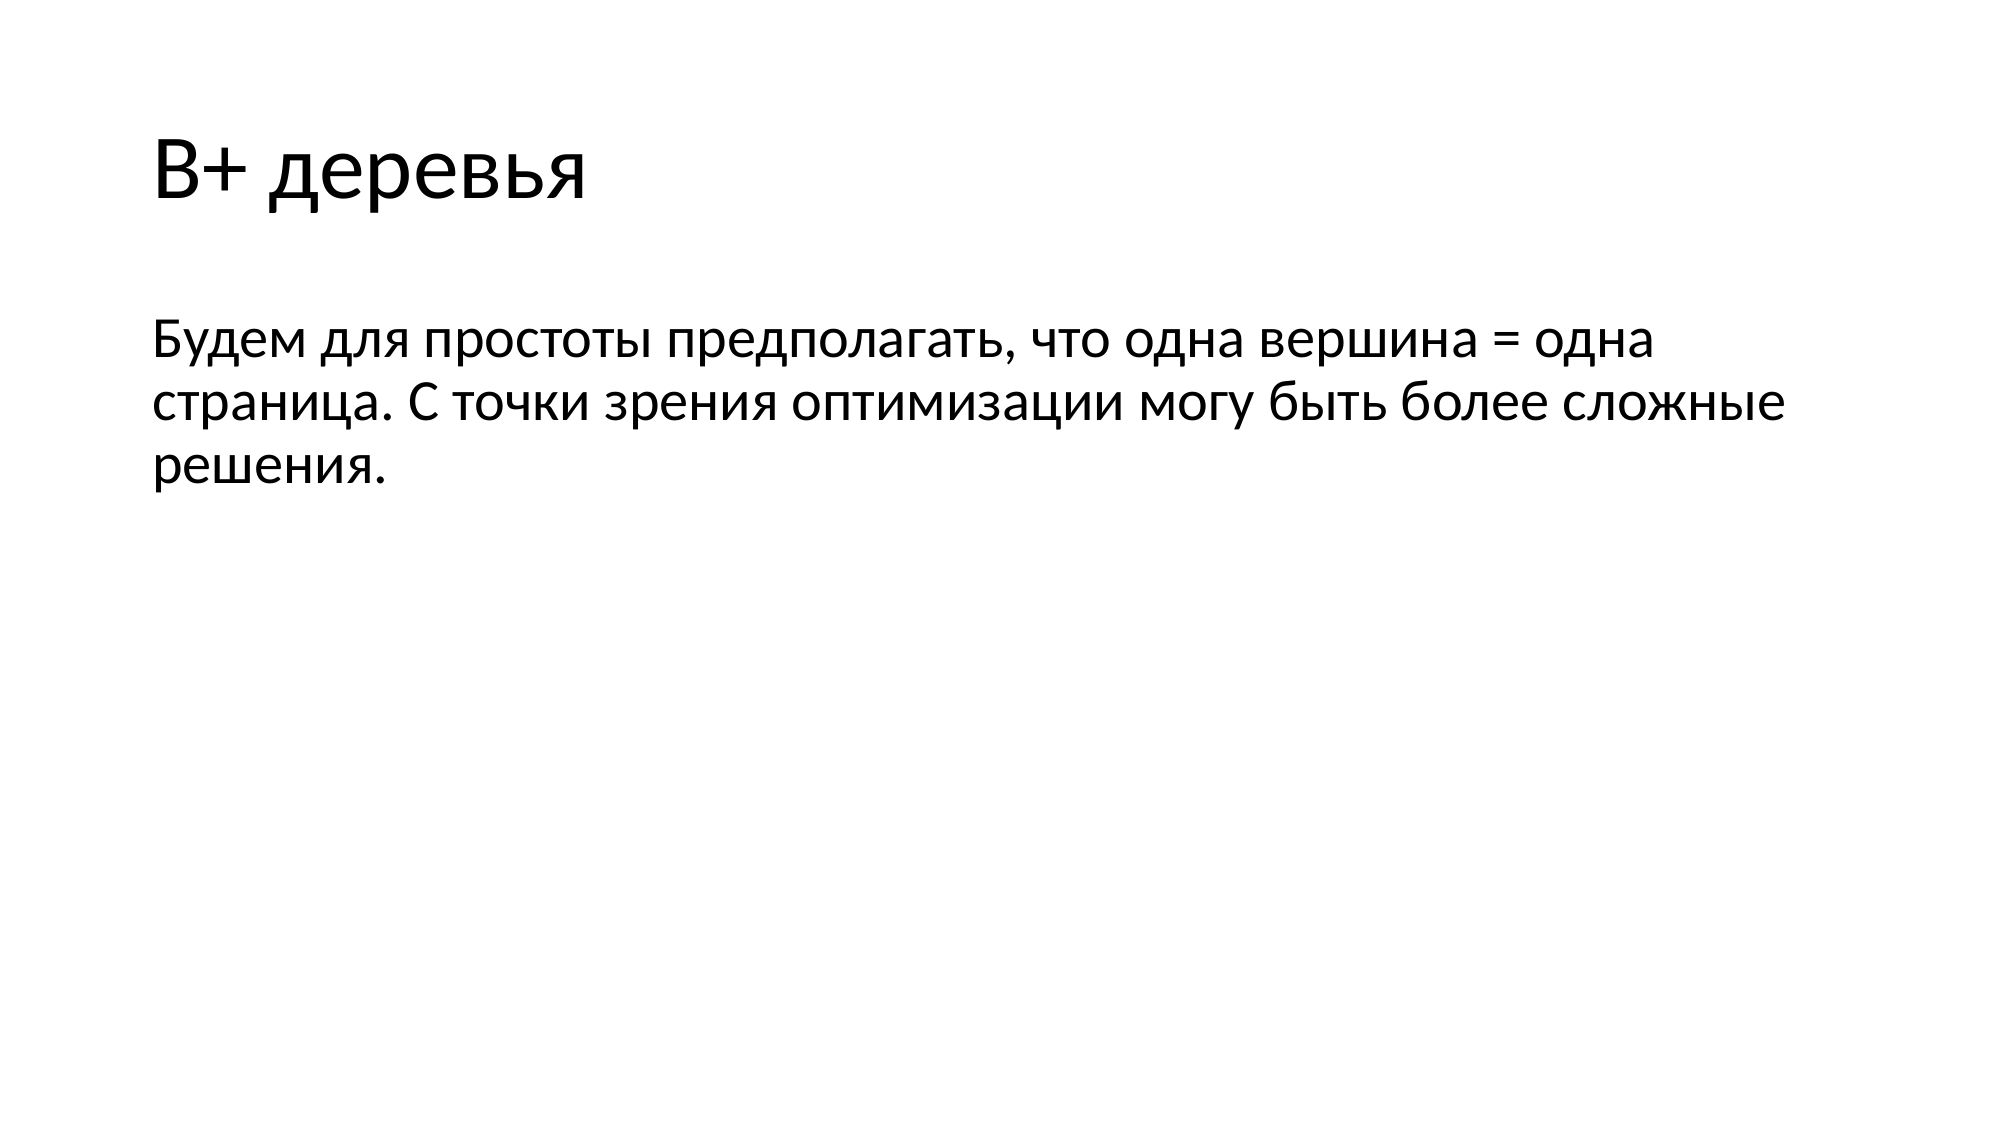

# B+ деревья
Будем для простоты предполагать, что одна вершина = одна страница. С точки зрения оптимизации могу быть более сложные решения.